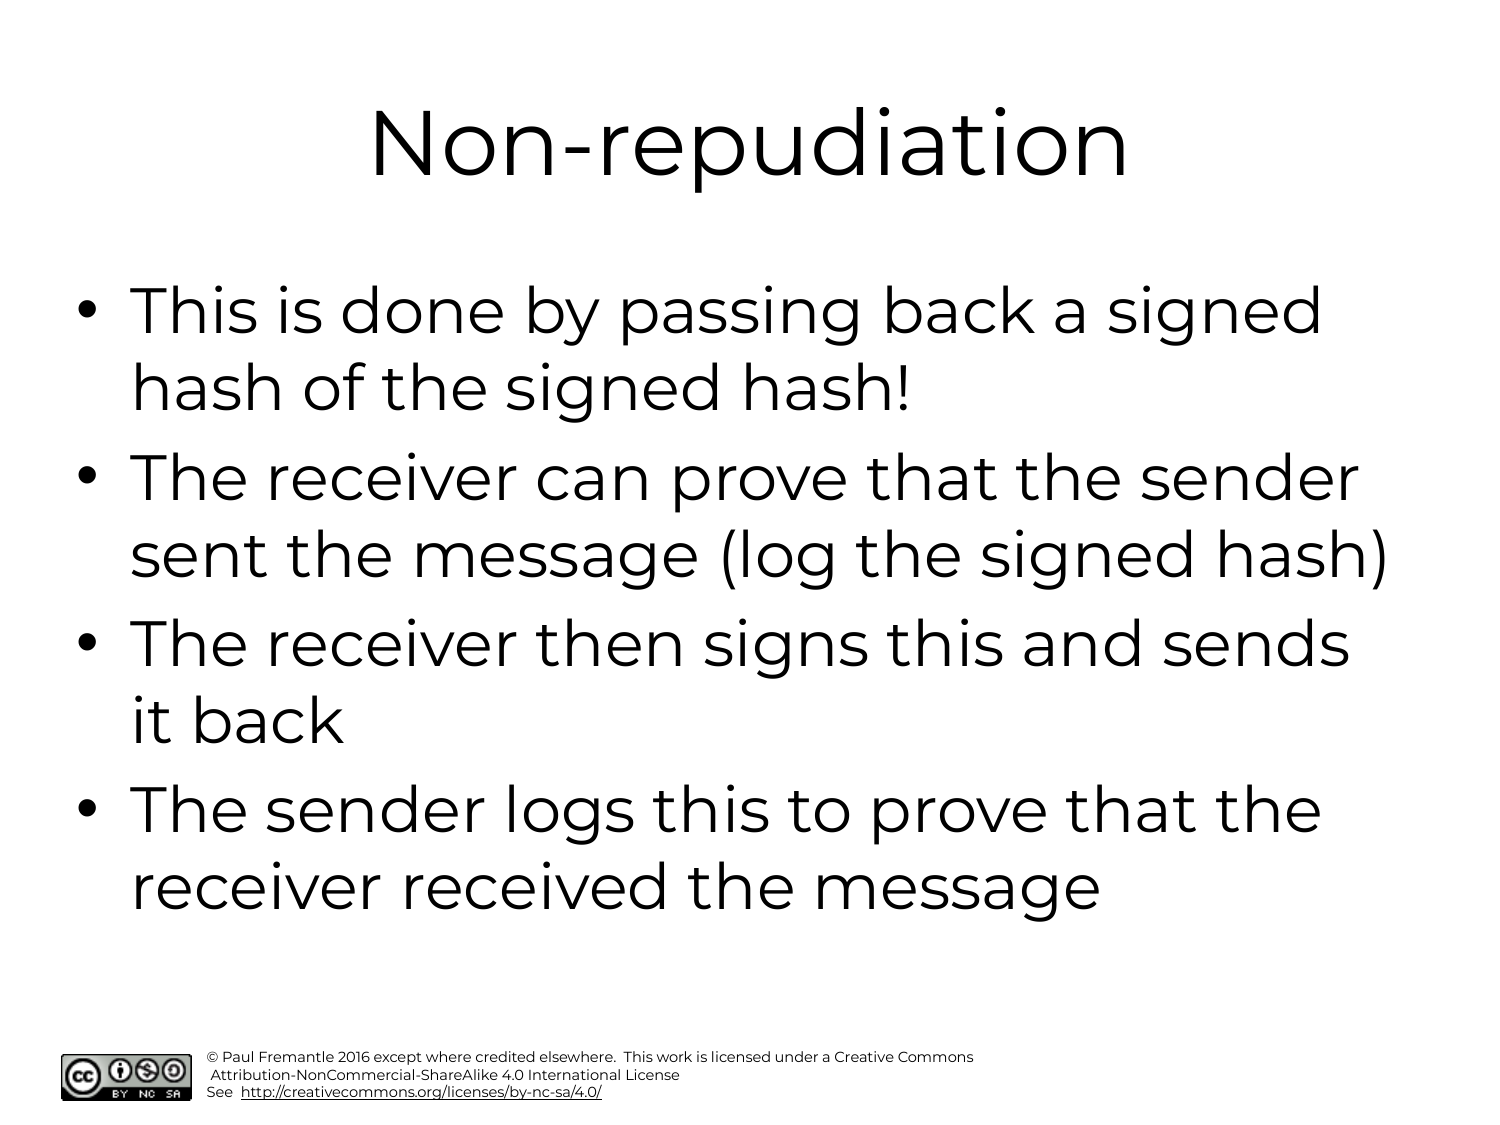

# Non-repudiation
This is done by passing back a signed hash of the signed hash!
The receiver can prove that the sender sent the message (log the signed hash)
The receiver then signs this and sends it back
The sender logs this to prove that the receiver received the message